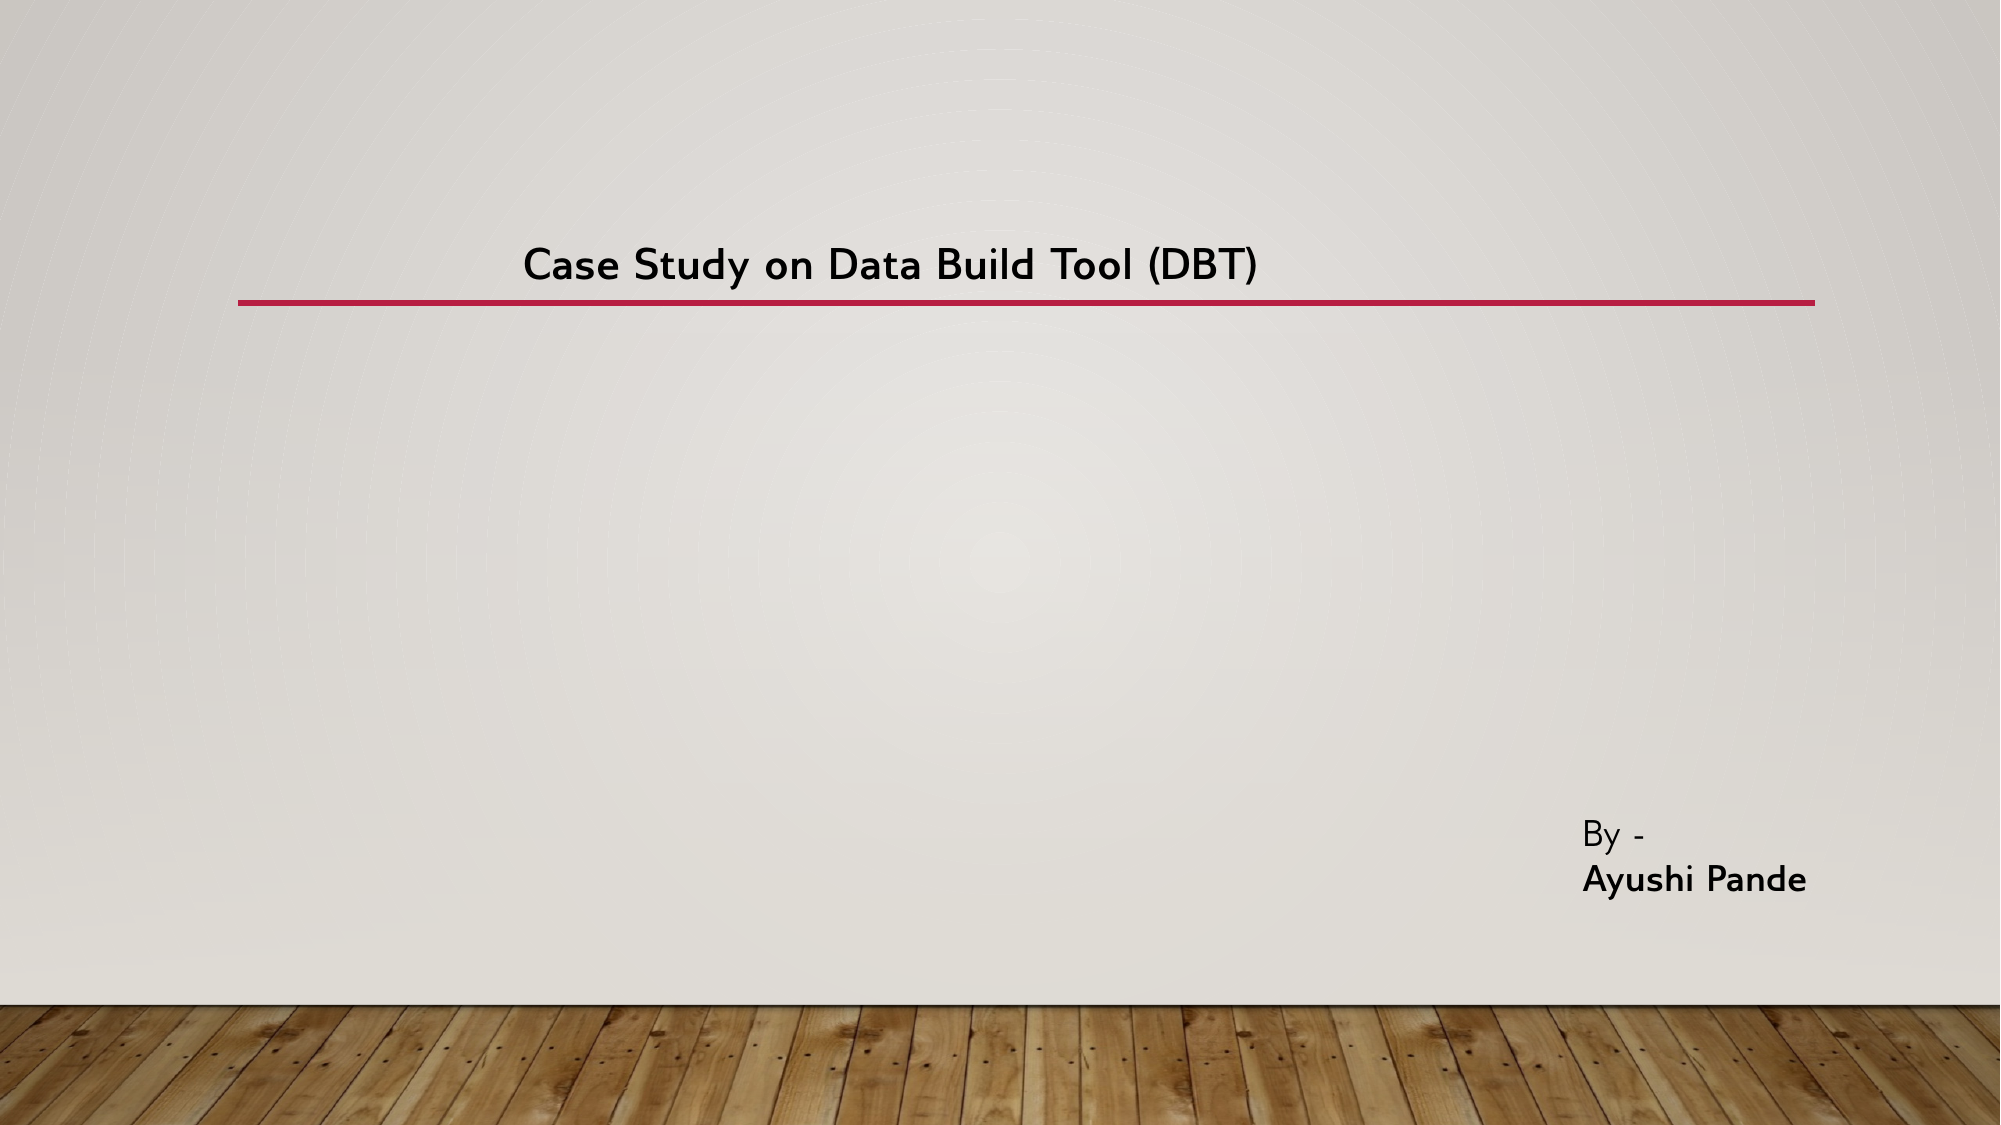

Case Study on Data Build Tool (DBT)
By -
Ayushi Pande